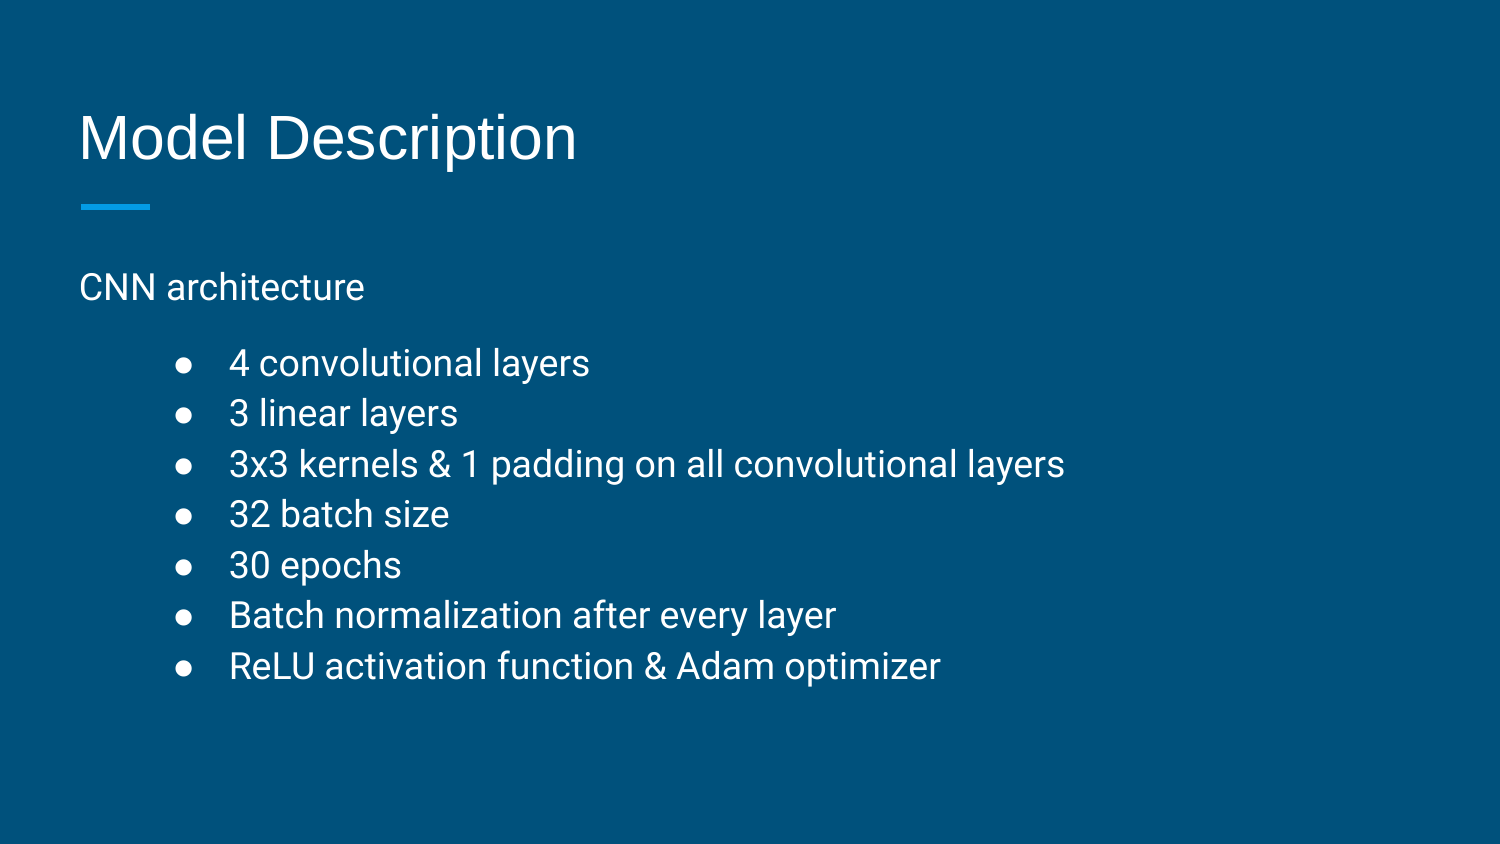

# Model Description
CNN architecture
4 convolutional layers
3 linear layers
3x3 kernels & 1 padding on all convolutional layers
32 batch size
30 epochs
Batch normalization after every layer
ReLU activation function & Adam optimizer